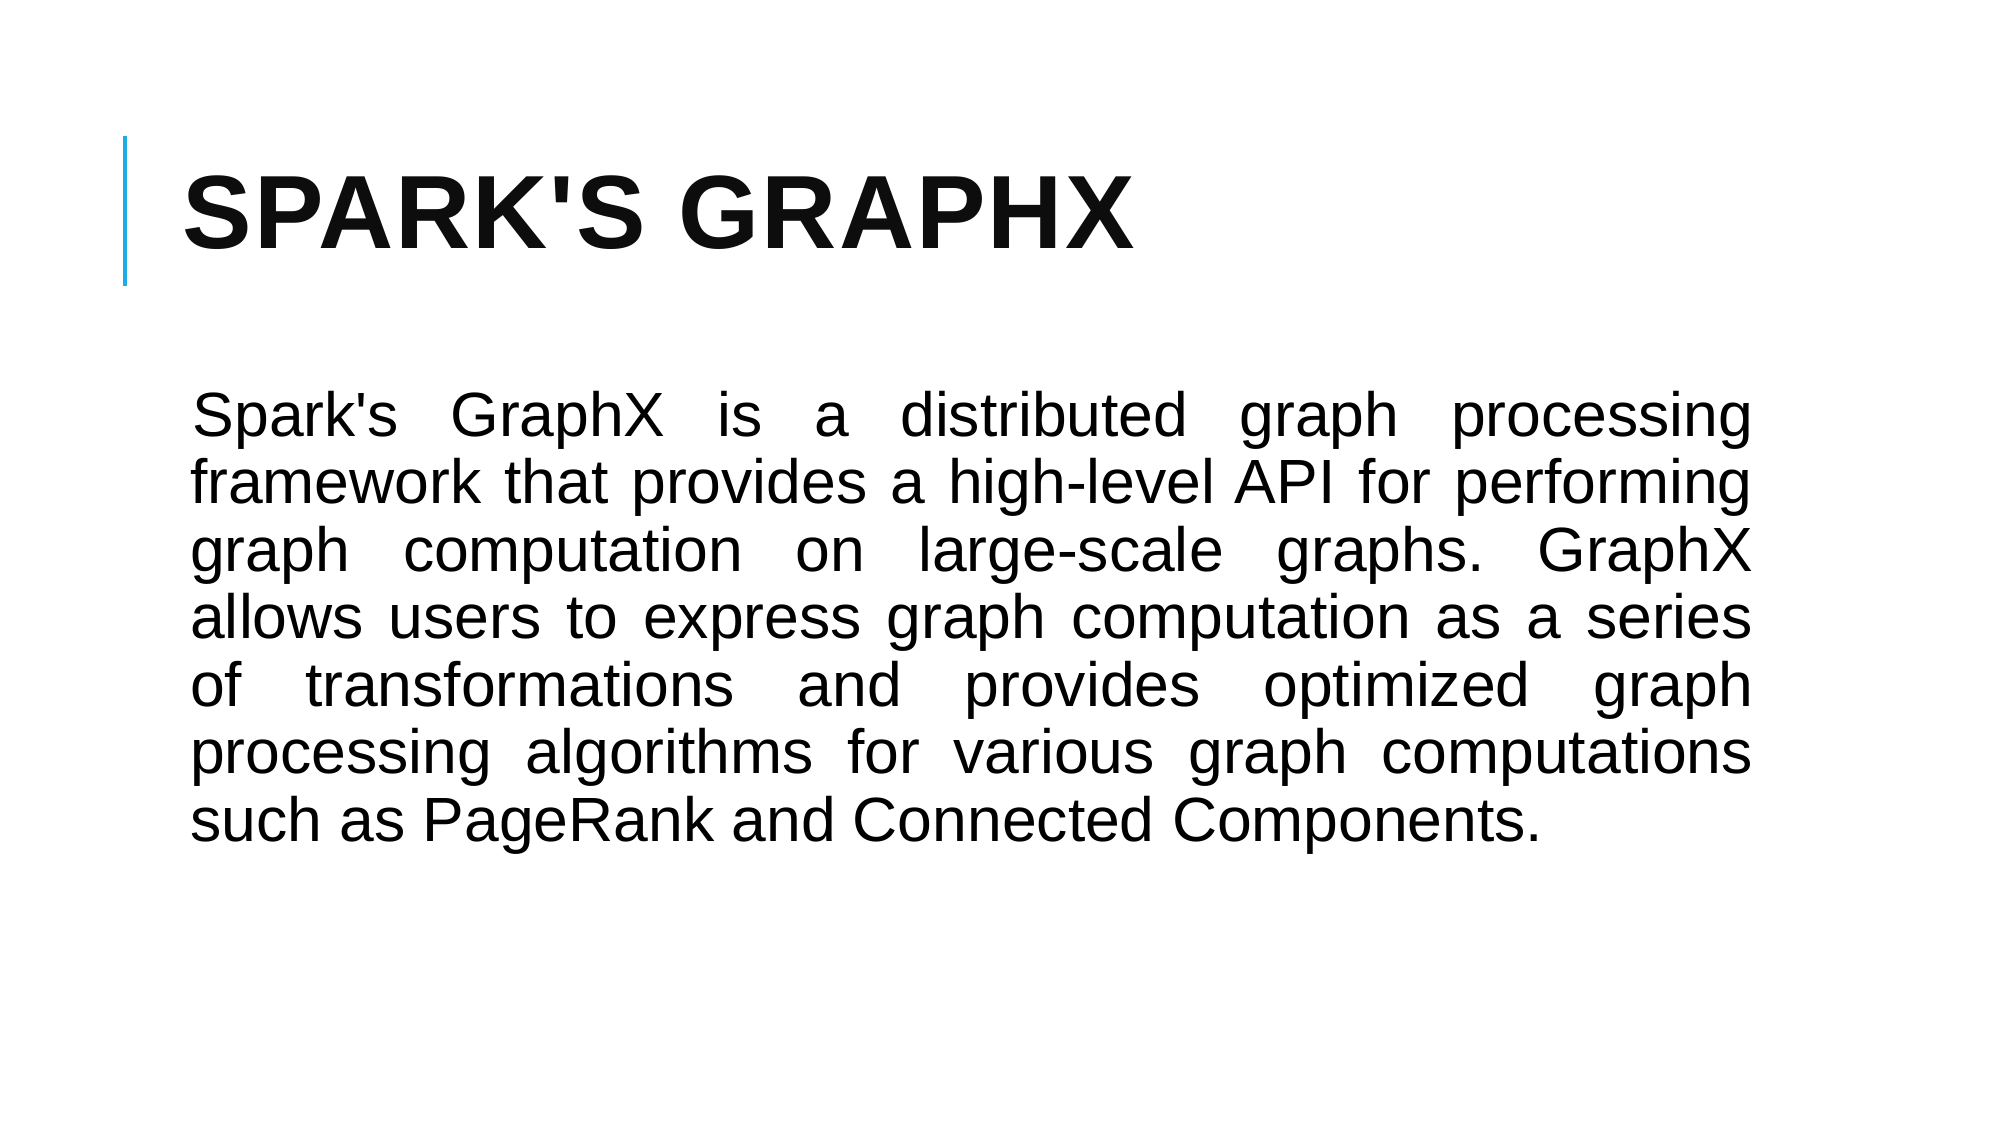

# Spark's GraphX
Spark's GraphX is a distributed graph processing framework that provides a high-level API for performing graph computation on large-scale graphs. GraphX allows users to express graph computation as a series of transformations and provides optimized graph processing algorithms for various graph computations such as PageRank and Connected Components.